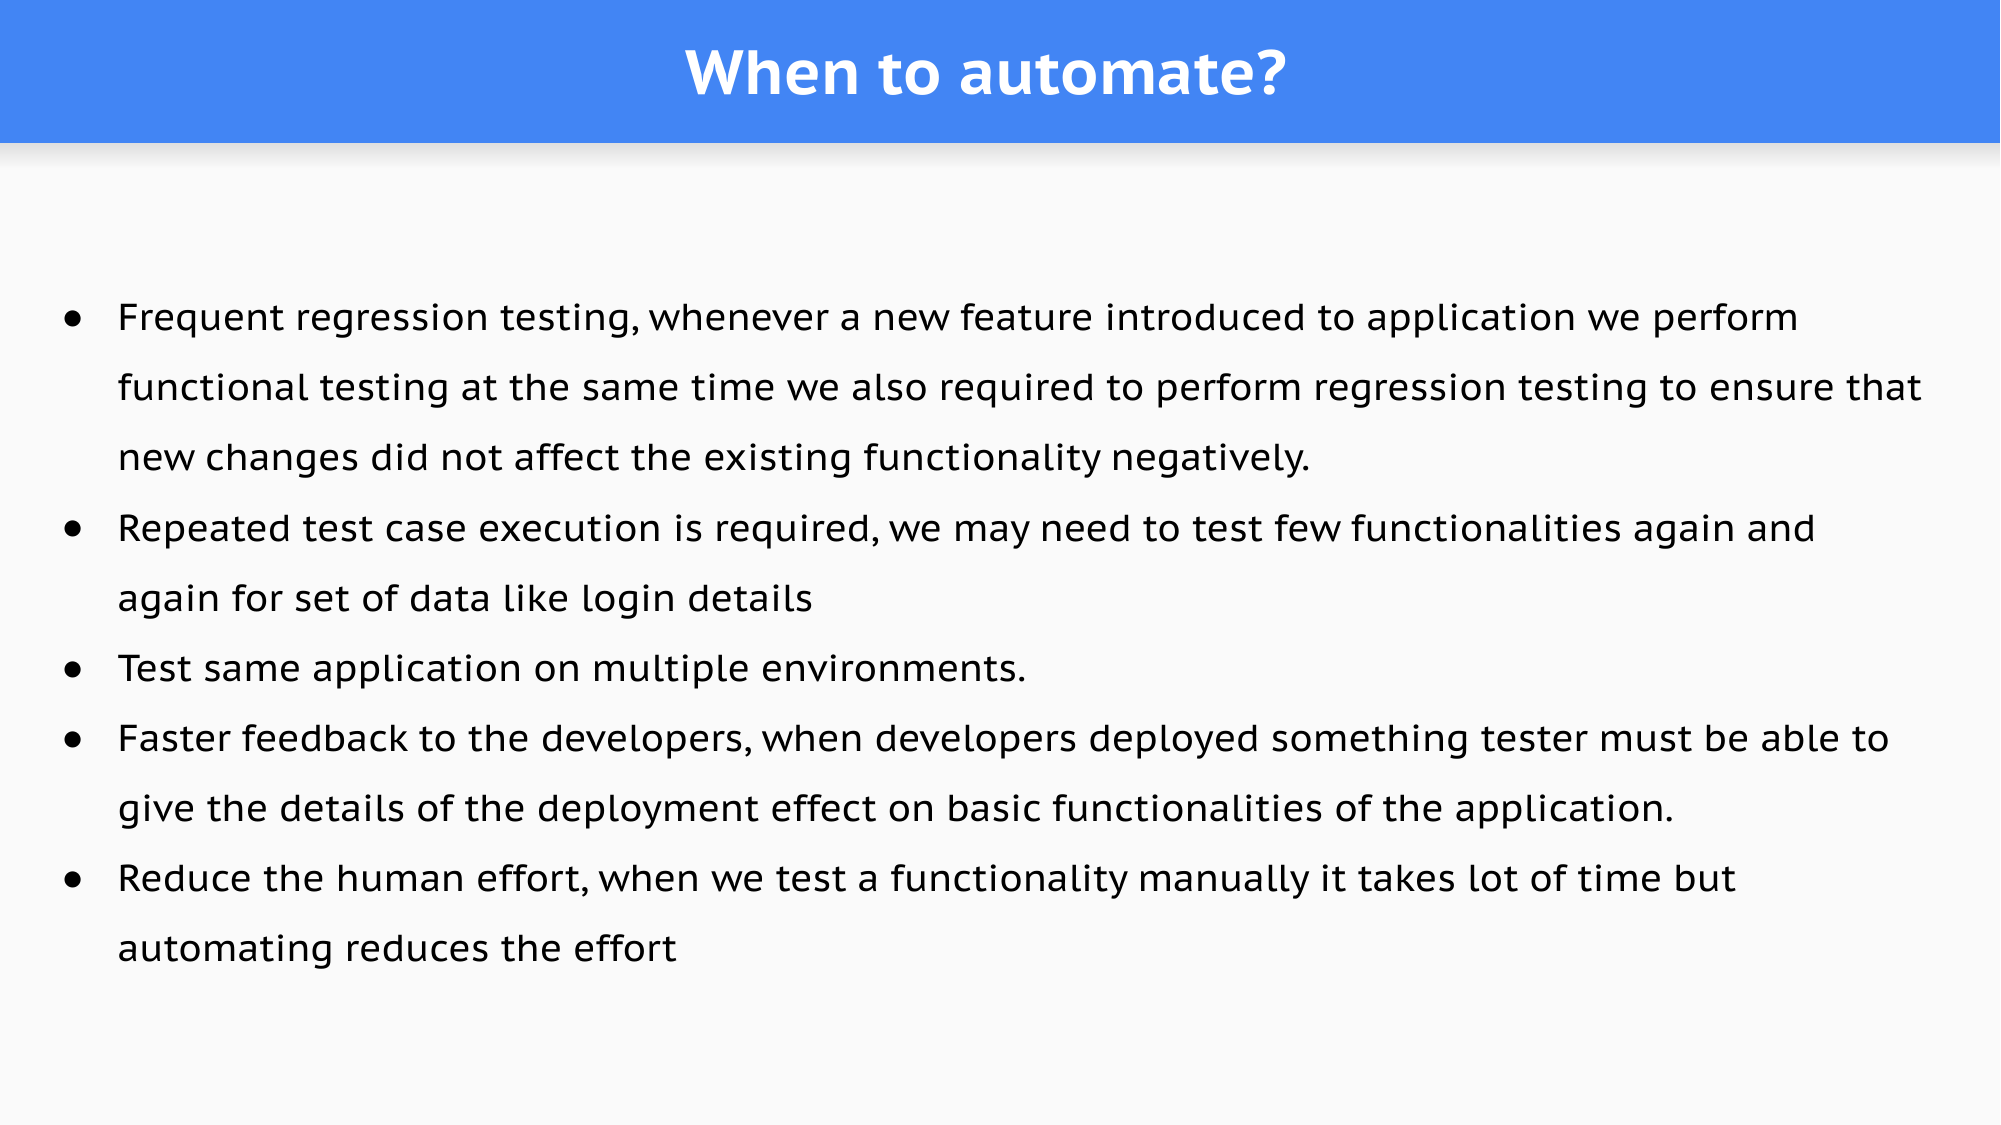

# When to automate?
Frequent regression testing, whenever a new feature introduced to application we perform functional testing at the same time we also required to perform regression testing to ensure that new changes did not affect the existing functionality negatively.
Repeated test case execution is required, we may need to test few functionalities again and again for set of data like login details
Test same application on multiple environments.
Faster feedback to the developers, when developers deployed something tester must be able to give the details of the deployment effect on basic functionalities of the application.
Reduce the human effort, when we test a functionality manually it takes lot of time but automating reduces the effort